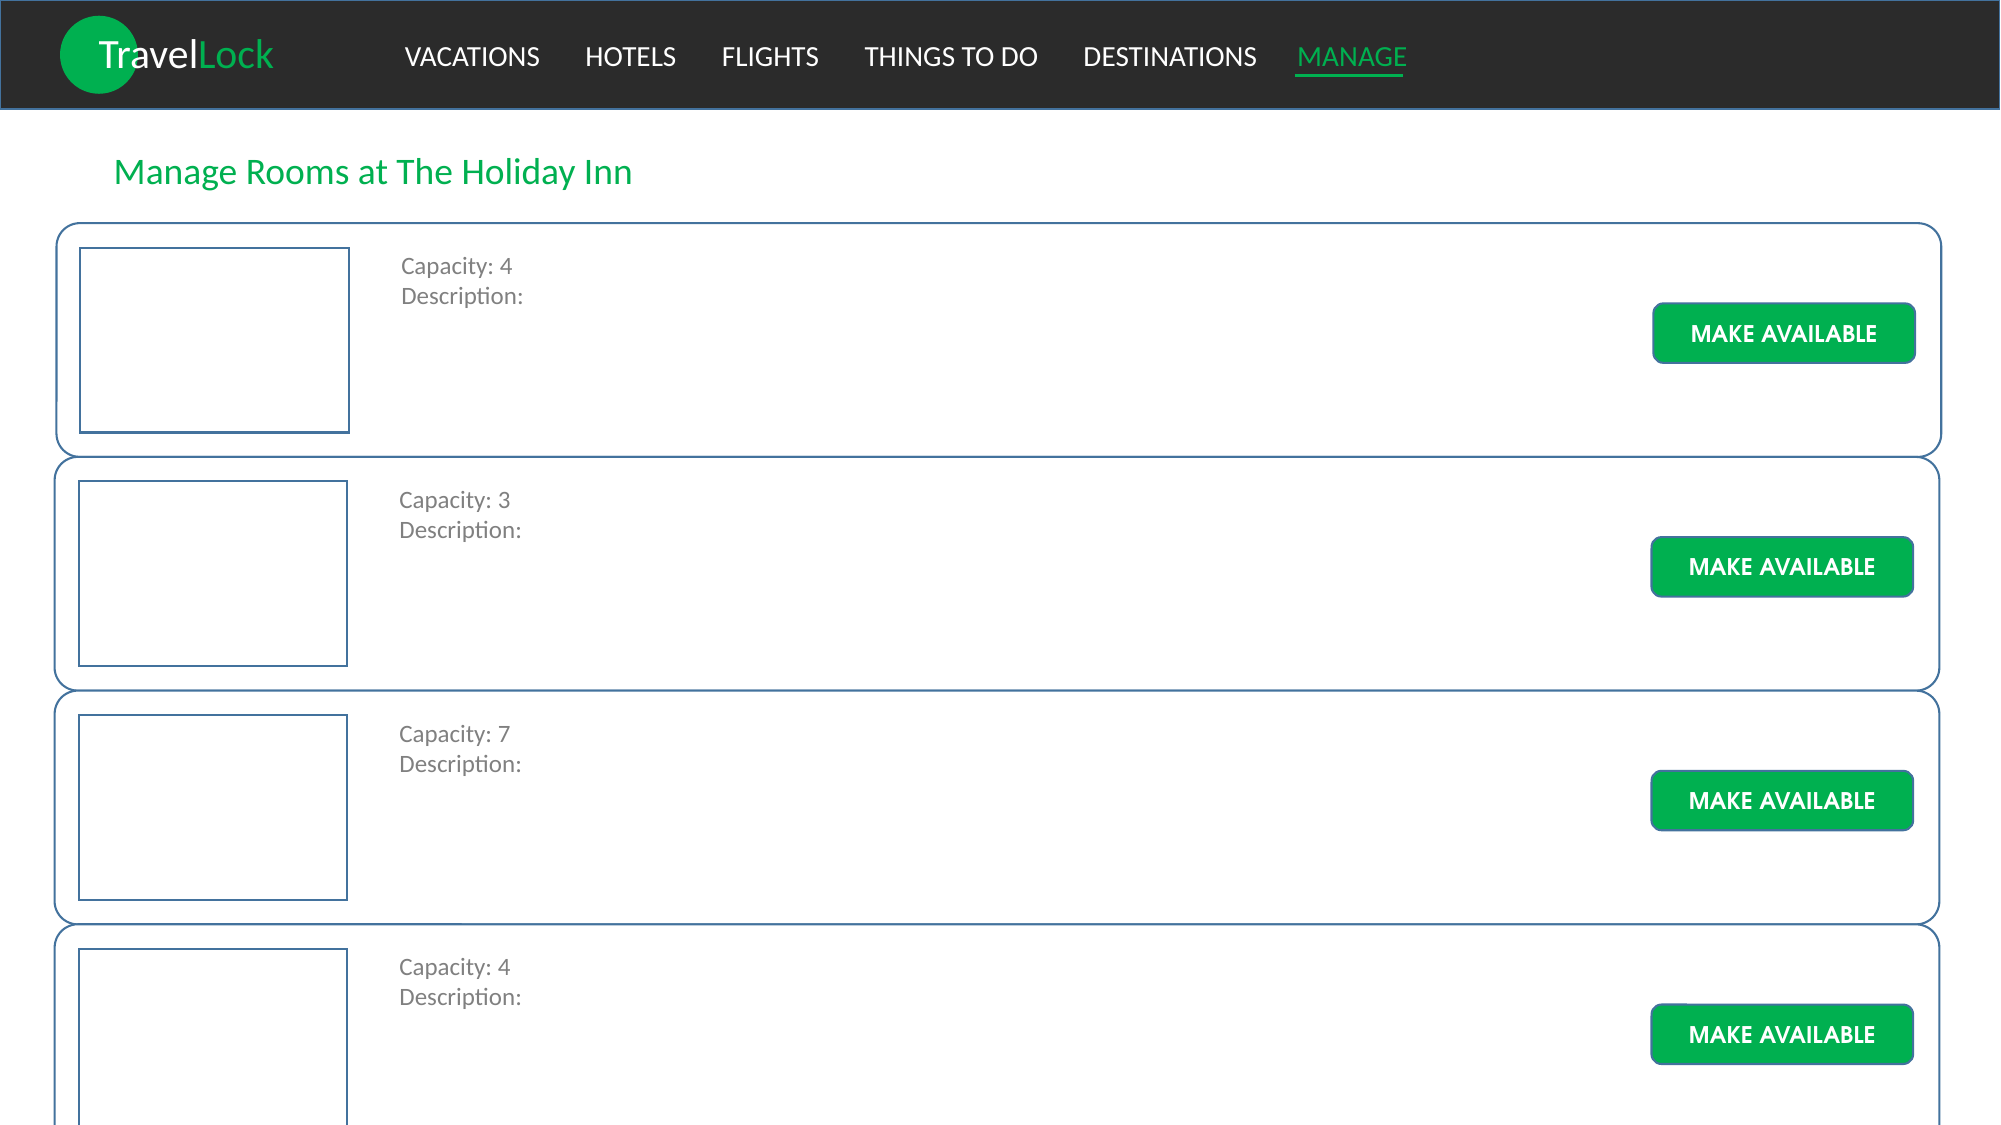

TravelLock
VACATIONS       HOTELS       FLIGHTS       THINGS TO DO       DESTINATIONS      MANAGE
Manage Rooms at The Holiday Inn

MAKE AVAILABLE
Capacity: 4
Description:

MAKE AVAILABLE
Capacity: 3
Description:

MAKE AVAILABLE
Capacity: 7
Description:

MAKE AVAILABLE
Capacity: 4
Description: